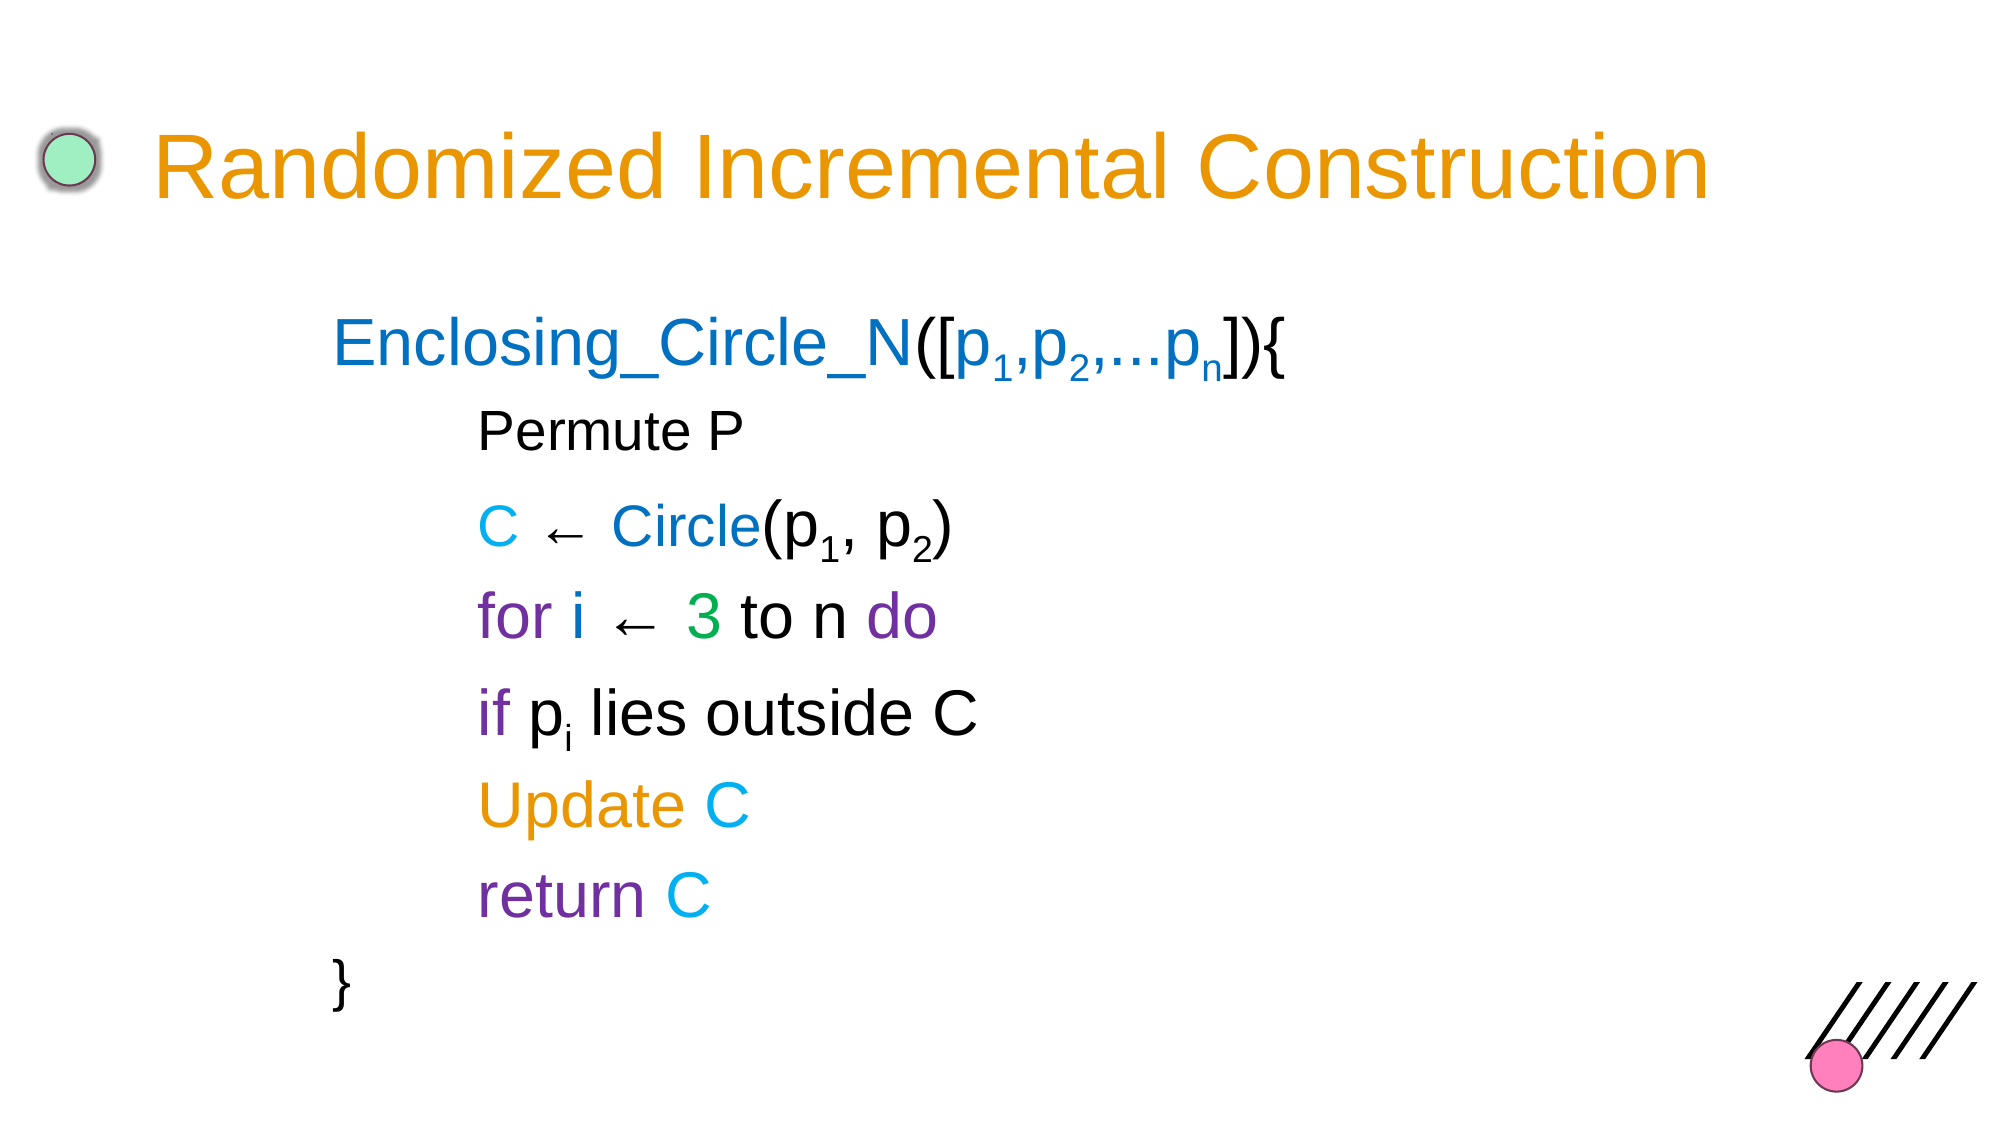

# Randomized Incremental Construction

Enclosing_Circle_N([p1,p2,...pn]){
	Permute P
	C ← Circle(p1, p2)
	for i ← 3 to n do
		if pi lies outside C
			Update C
	return C
}